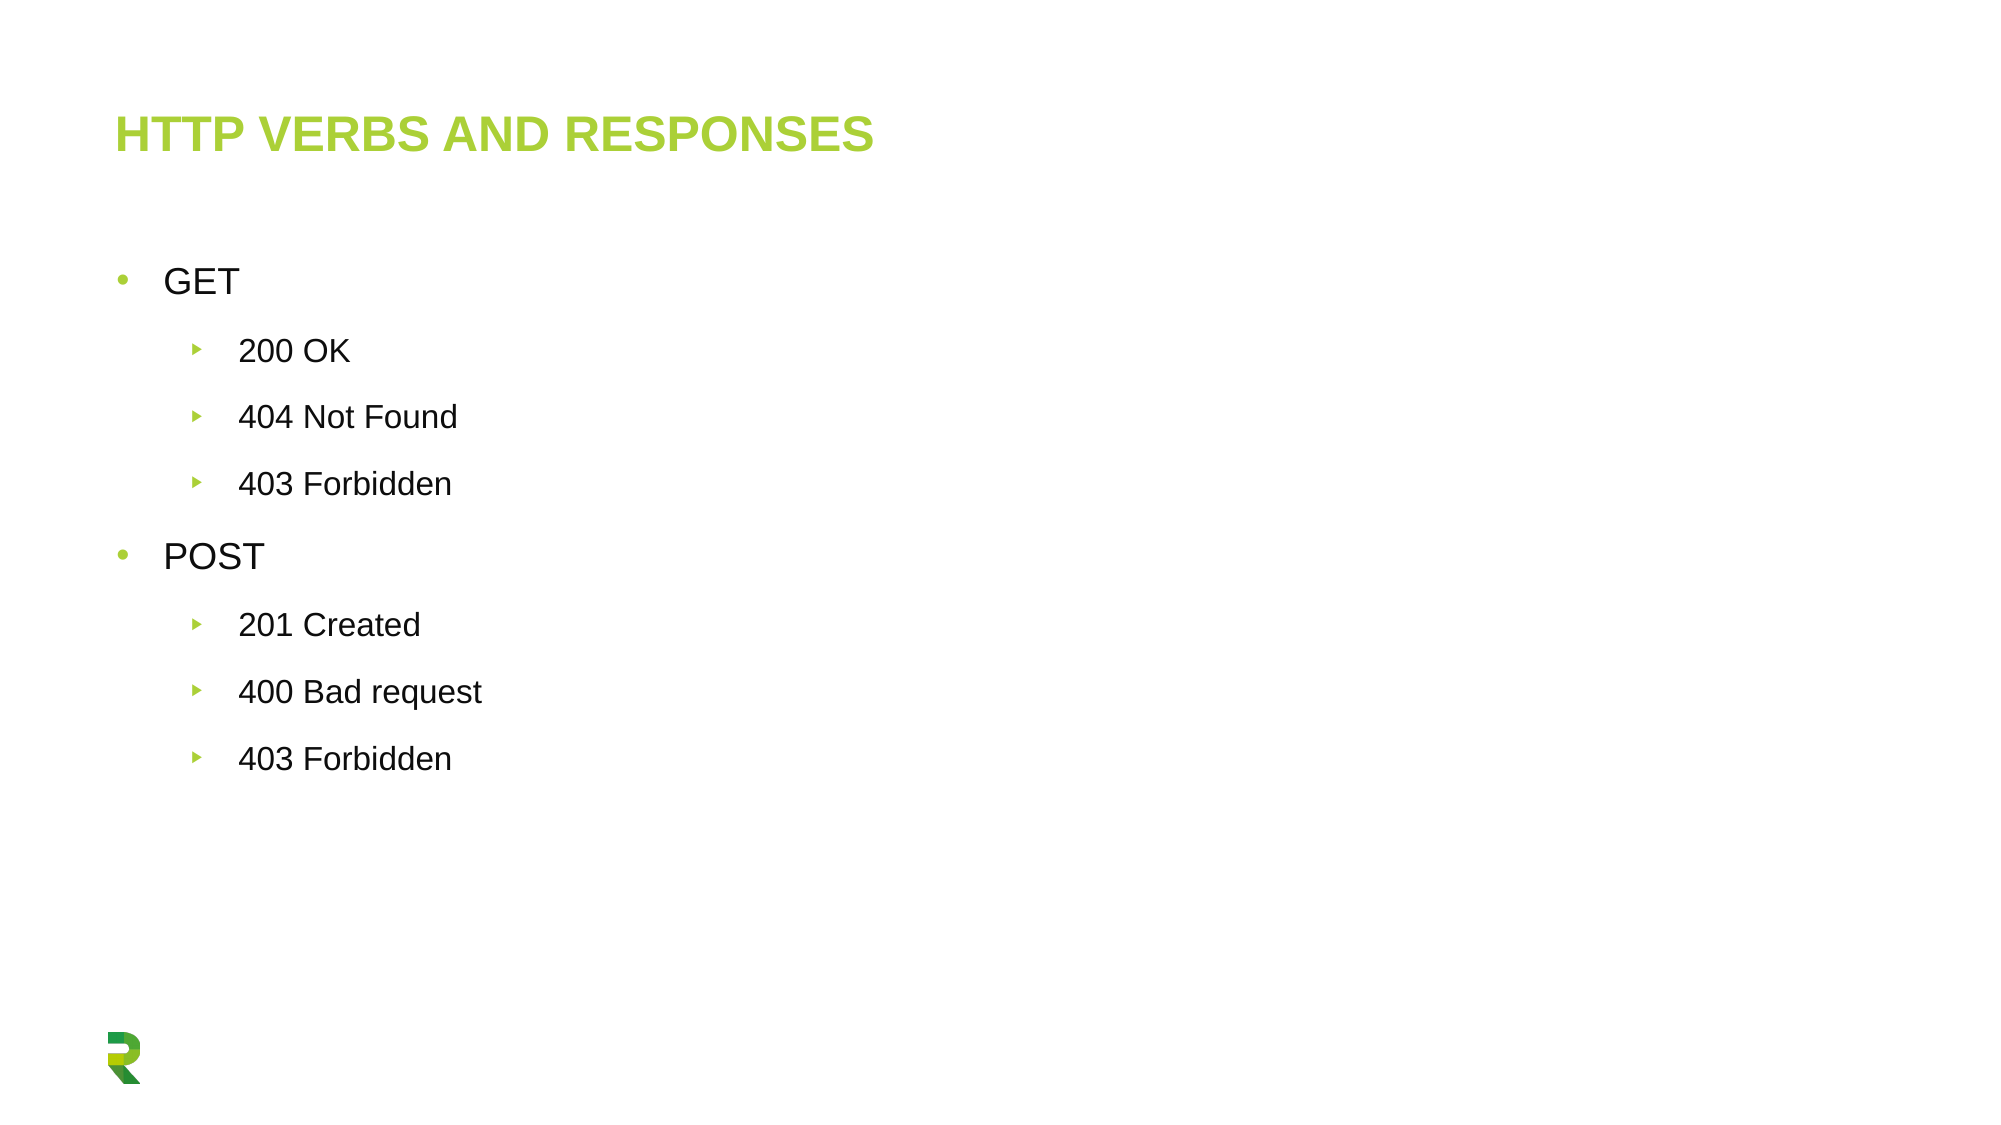

# HTTP Verbs and Responses
GET
200 OK
404 Not Found
403 Forbidden
POST
201 Created
400 Bad request
403 Forbidden